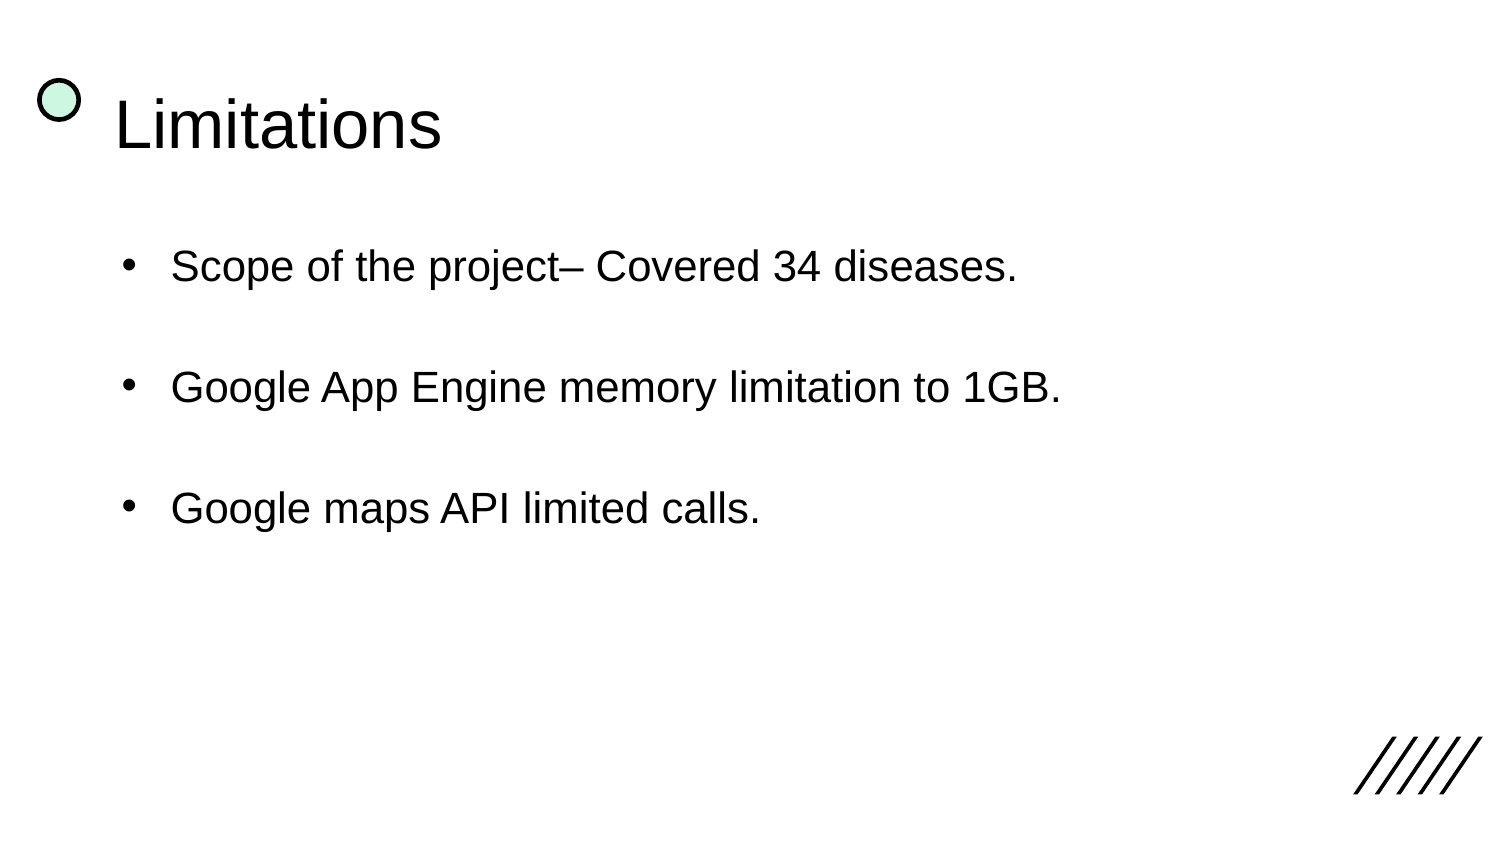

# Limitations
Scope of the project– Covered 34 diseases.

Google App Engine memory limitation to 1GB.

Google maps API limited calls.